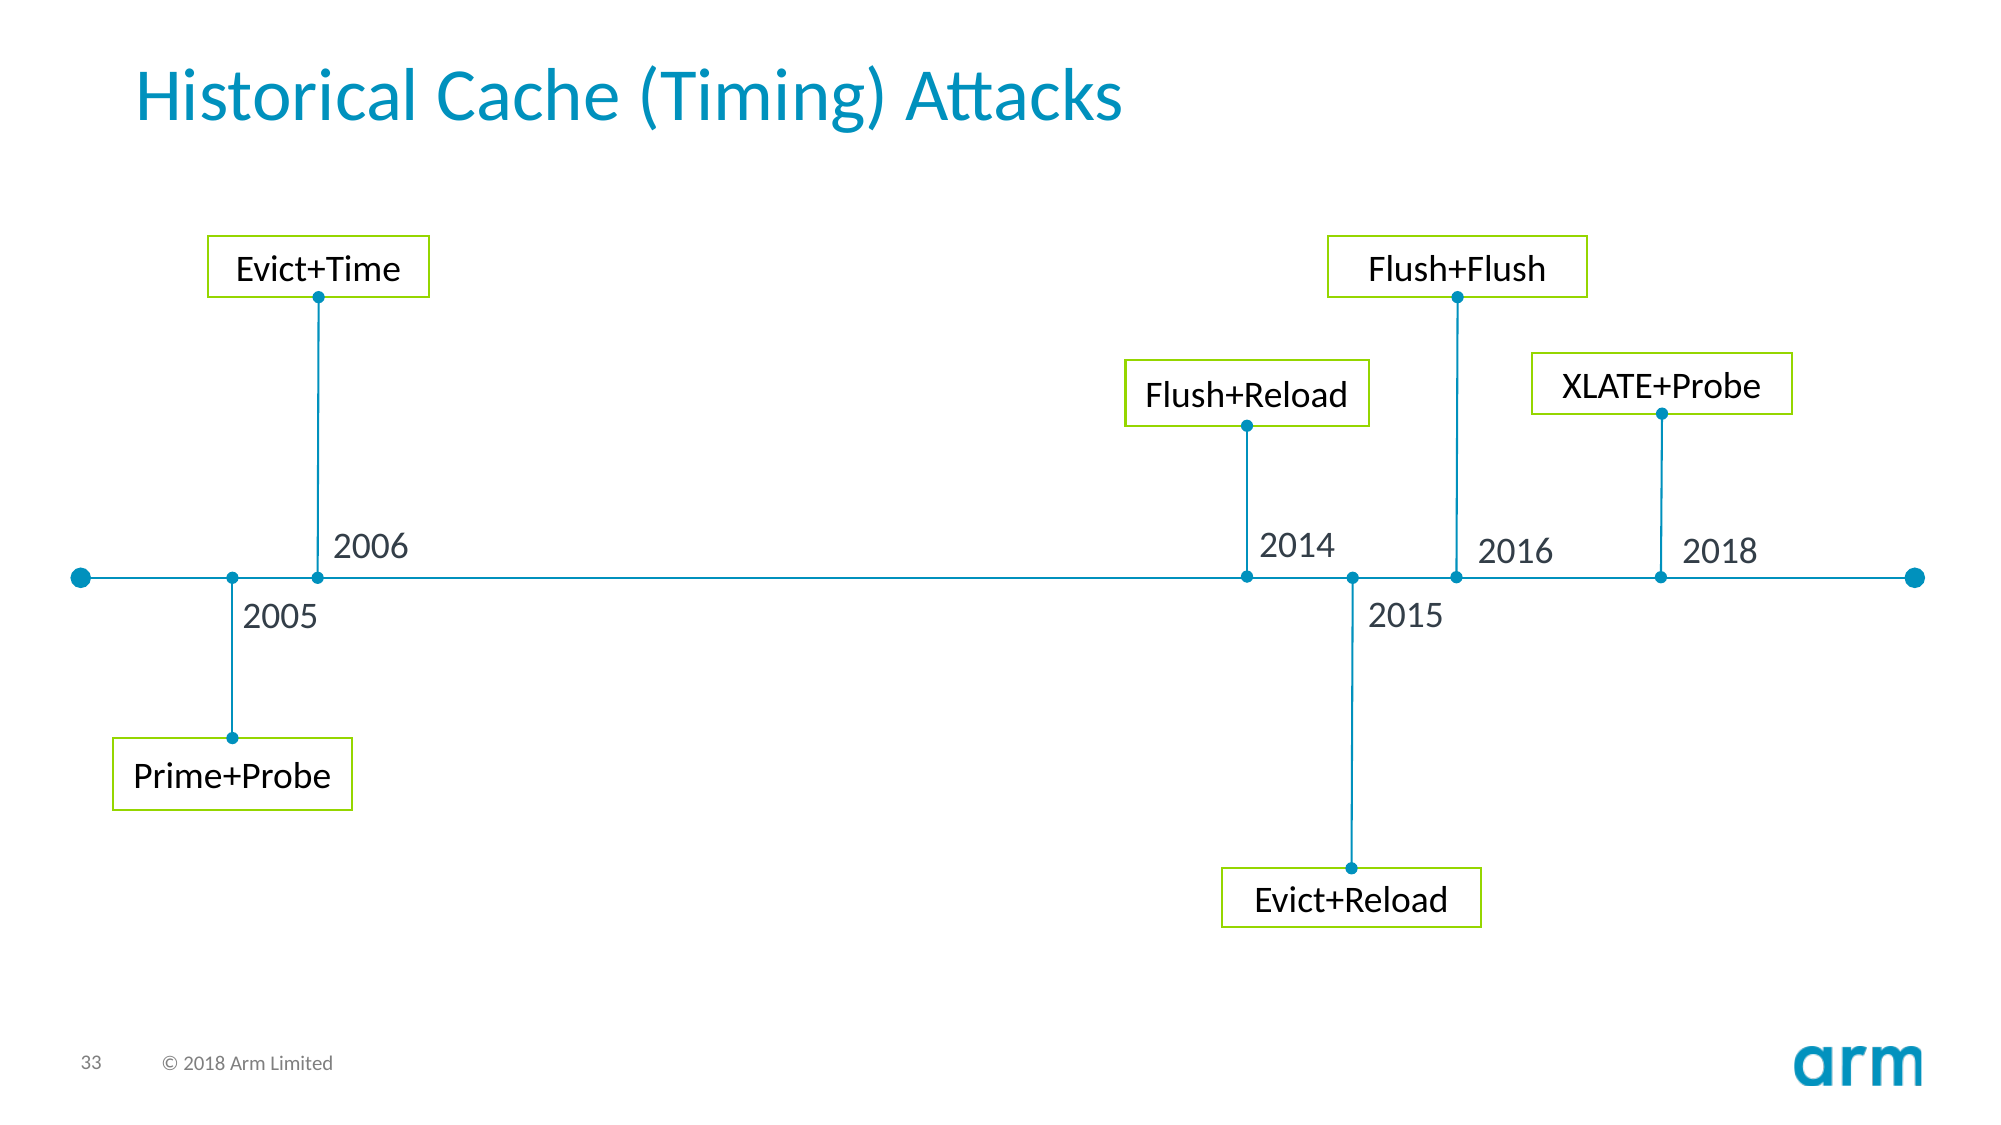

# Historical Cache (Timing) Attacks
Evict+Time
Flush+Flush
XLATE+Probe
Flush+Reload
2014
2006
2016
2018
2015
2005
Prime+Probe
Evict+Reload